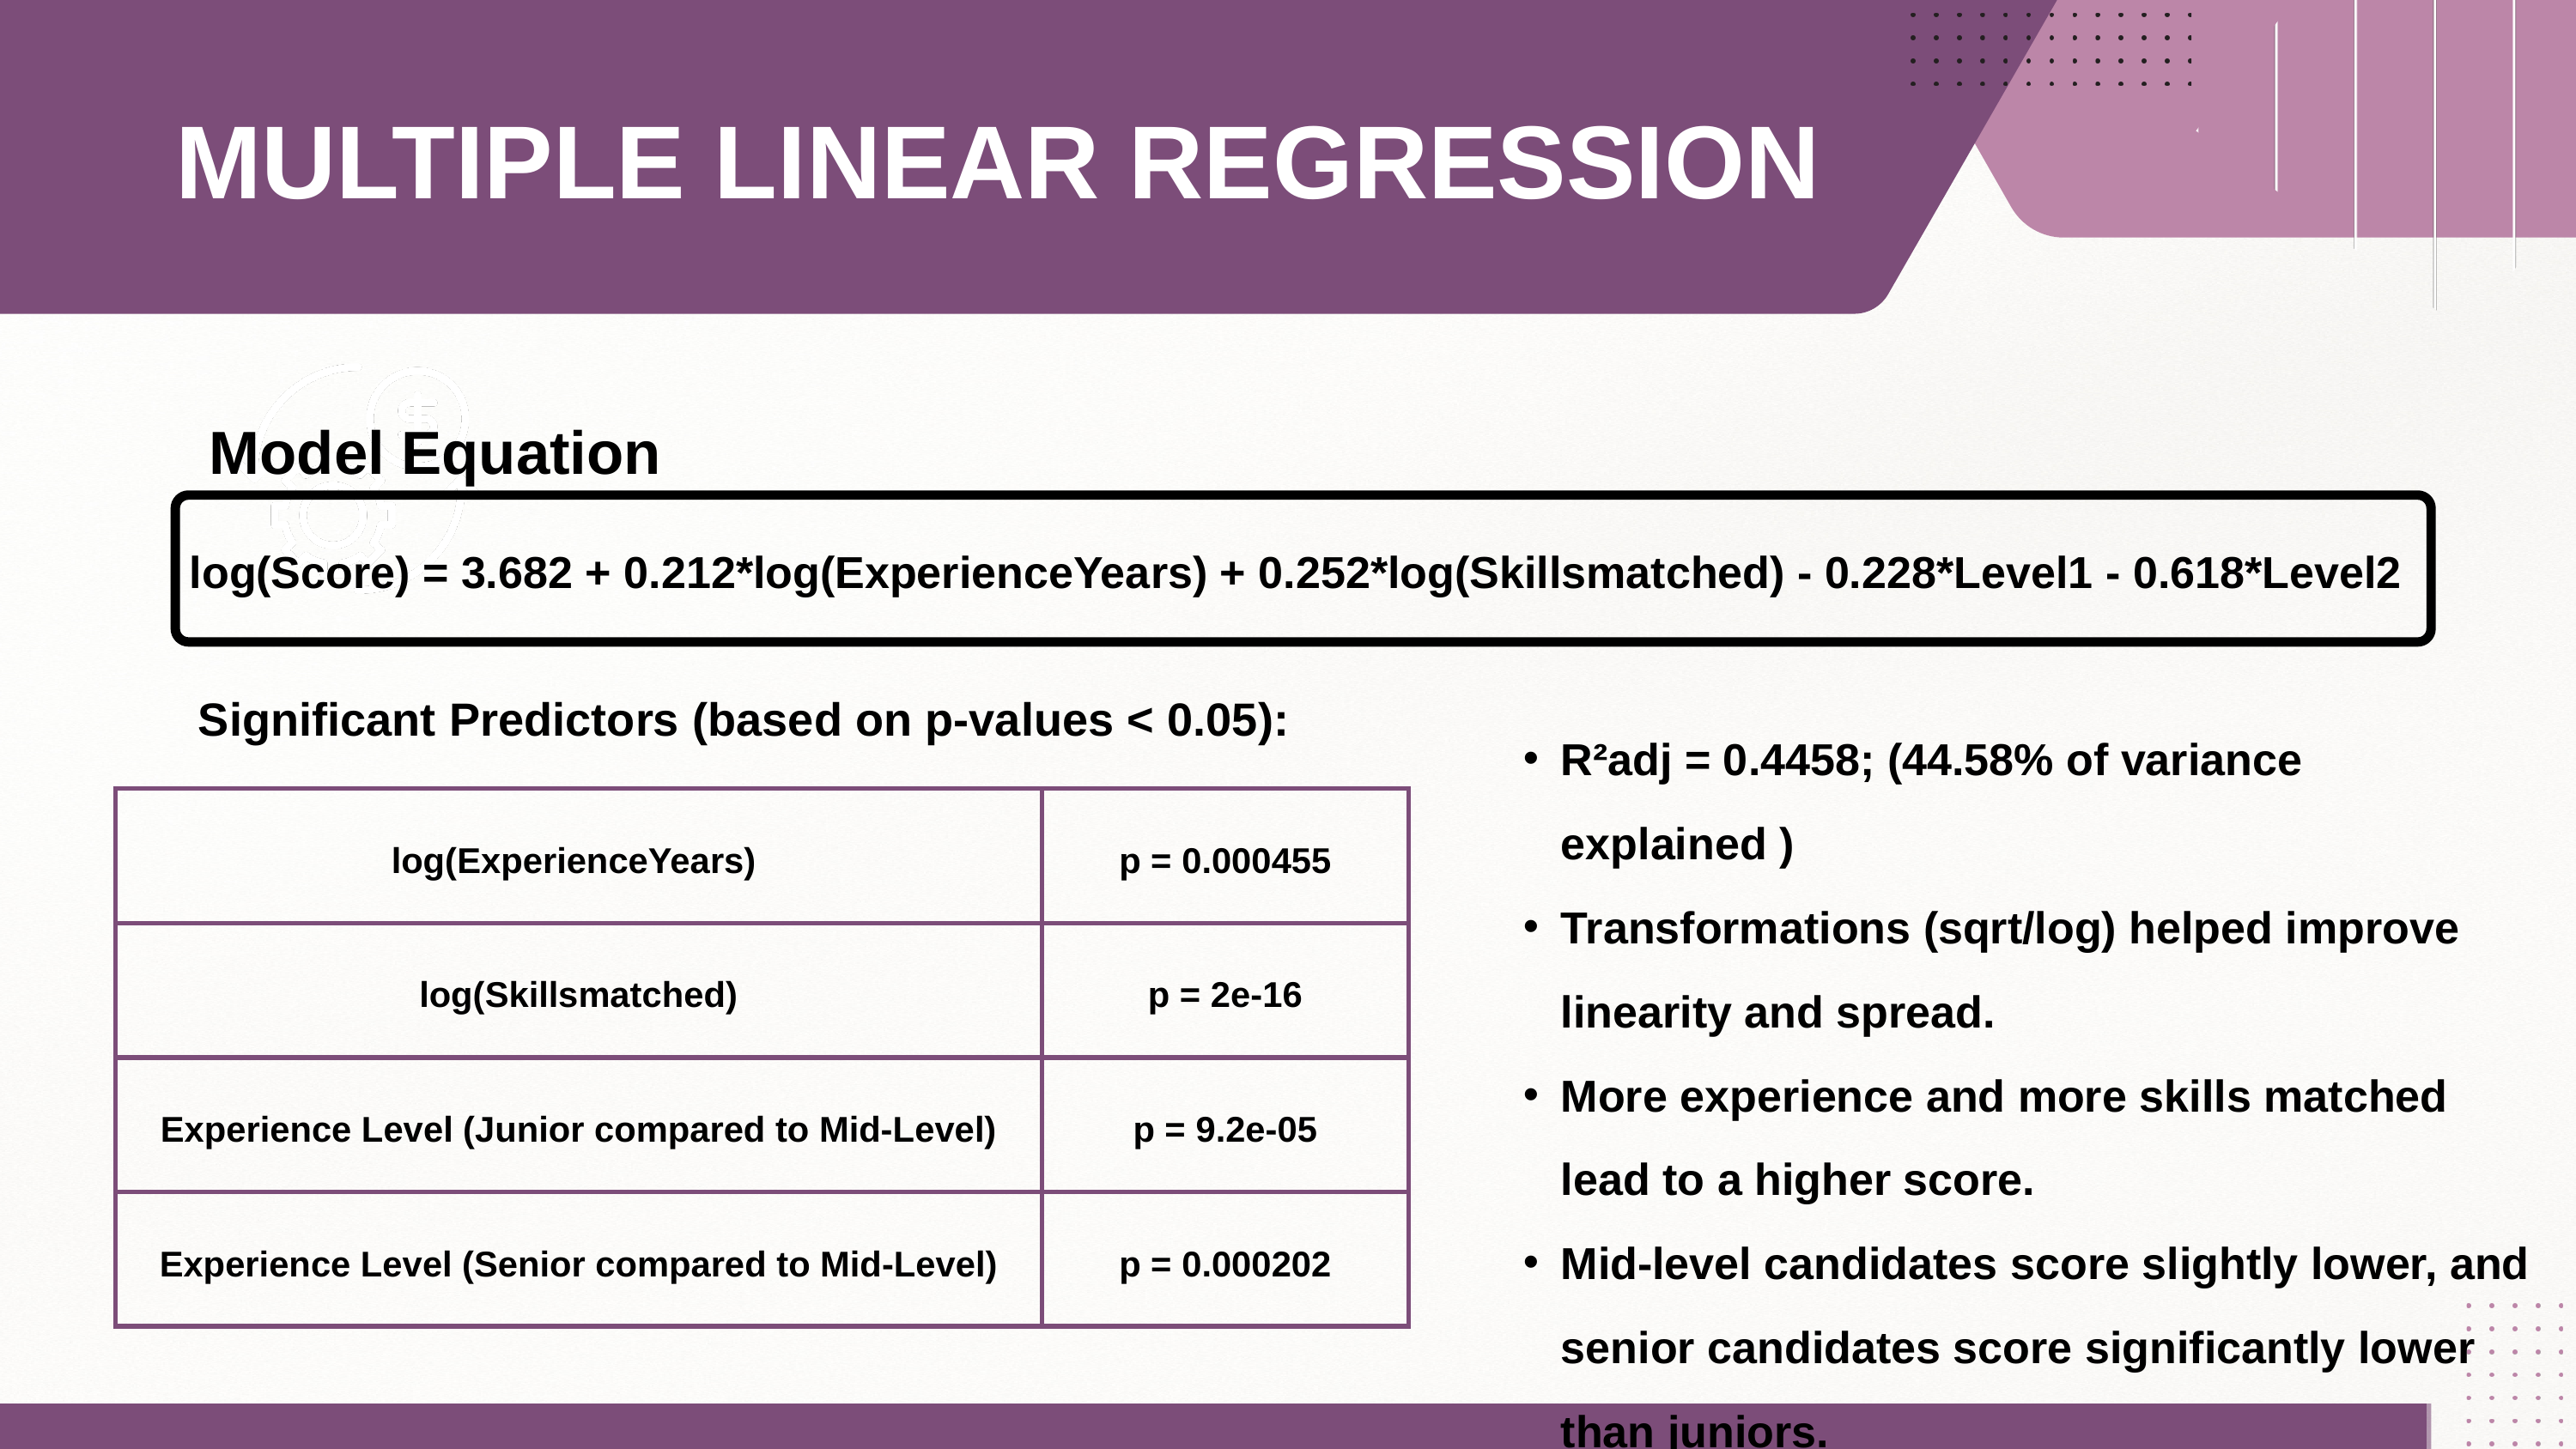

MULTIPLE LINEAR REGRESSION

Model Equation

log(Score) = 3.682 + 0.212*log(ExperienceYears) + 0.252*log(Skillsmatched) - 0.228*Level1 - 0.618*Level2
Significant Predictors (based on p-values < 0.05):
R²adj = 0.4458; (44.58% of variance explained )
Transformations (sqrt/log) helped improve linearity and spread.
More experience and more skills matched lead to a higher score.
Mid-level candidates score slightly lower, and senior candidates score significantly lower than juniors.
| log(ExperienceYears) | p = 0.000455 |
| --- | --- |
| log(Skillsmatched) | p = 2e-16 |
| Experience Level (Junior compared to Mid-Level) | p = 9.2e-05 |
| Experience Level (Senior compared to Mid-Level) | p = 0.000202 |